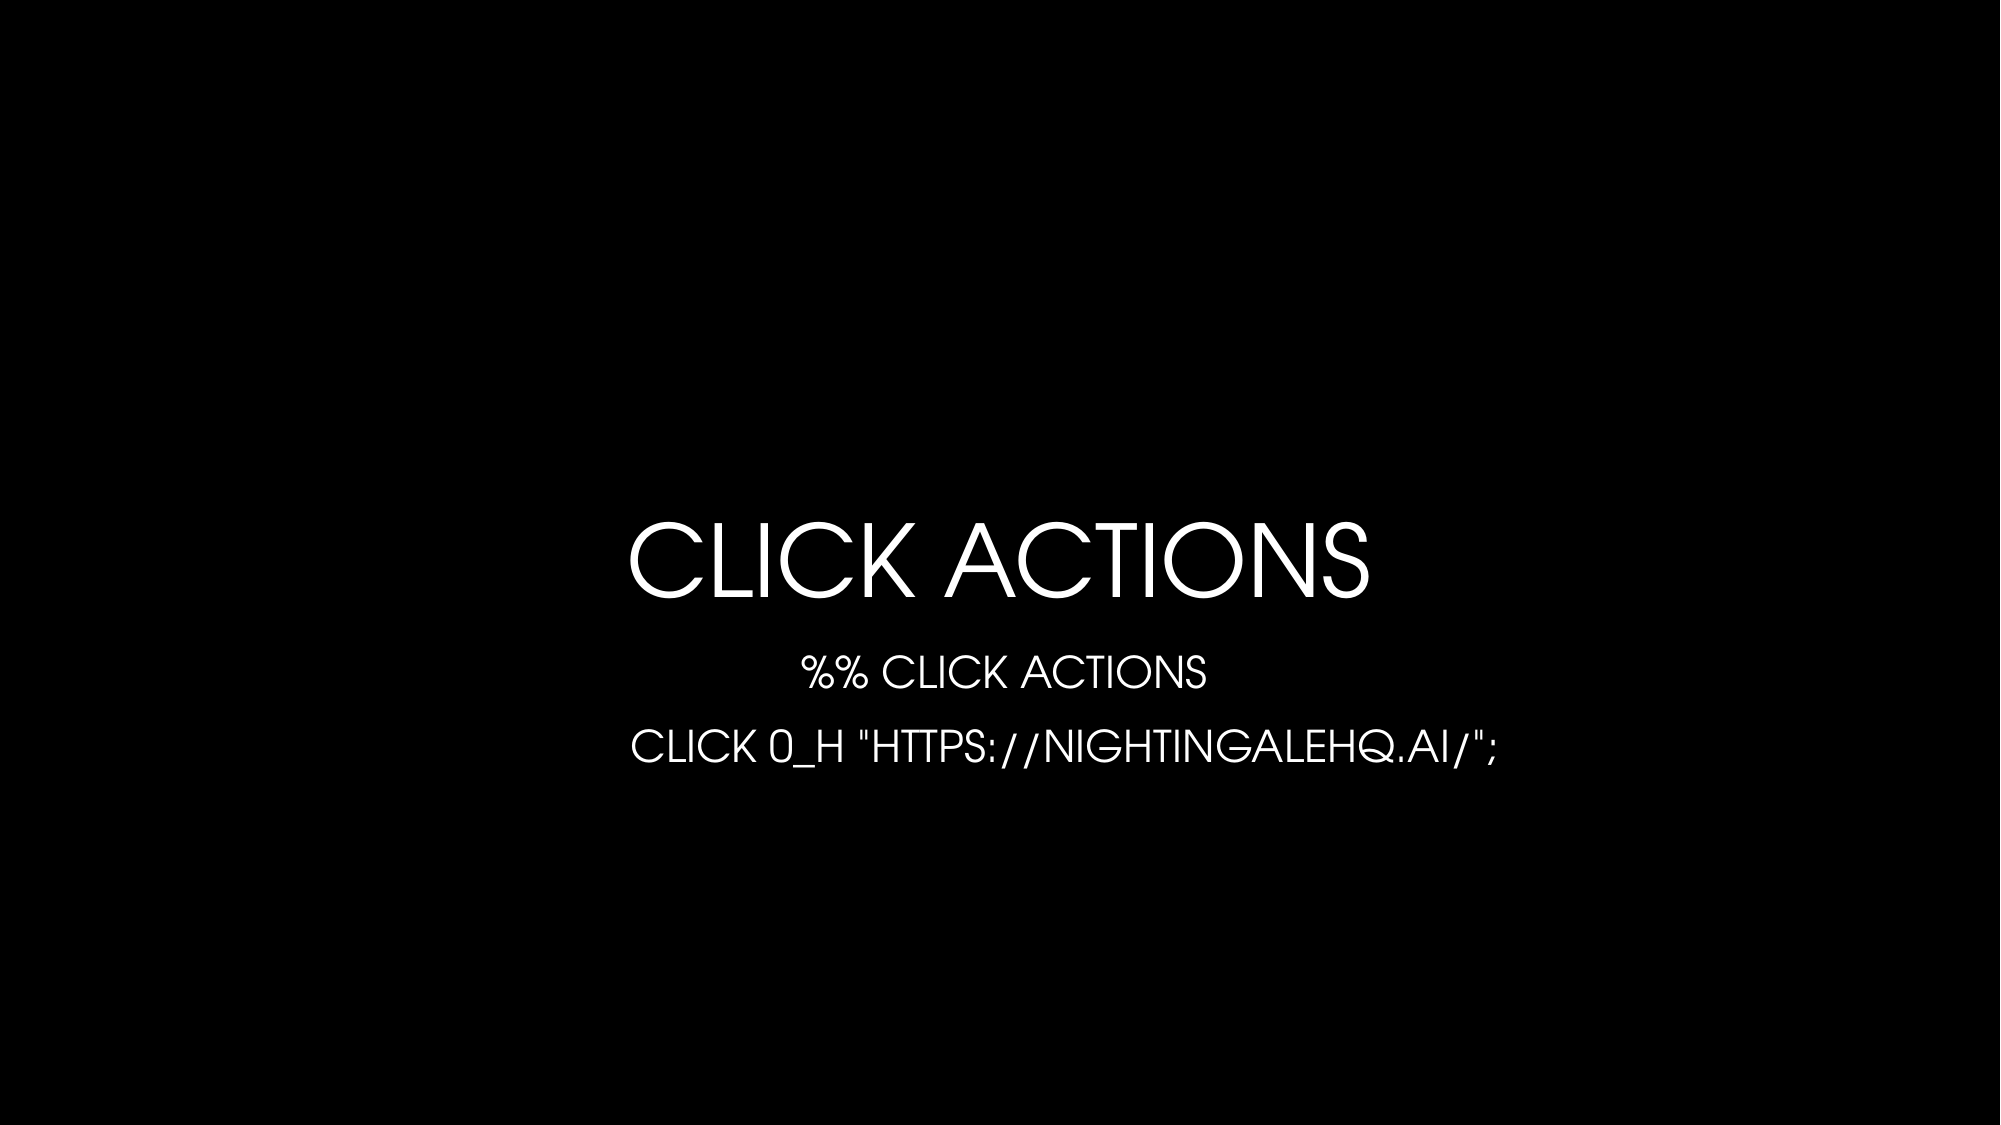

# Click actions
 %% Click Actions
            click 0_H "https://nightingalehq.ai/";